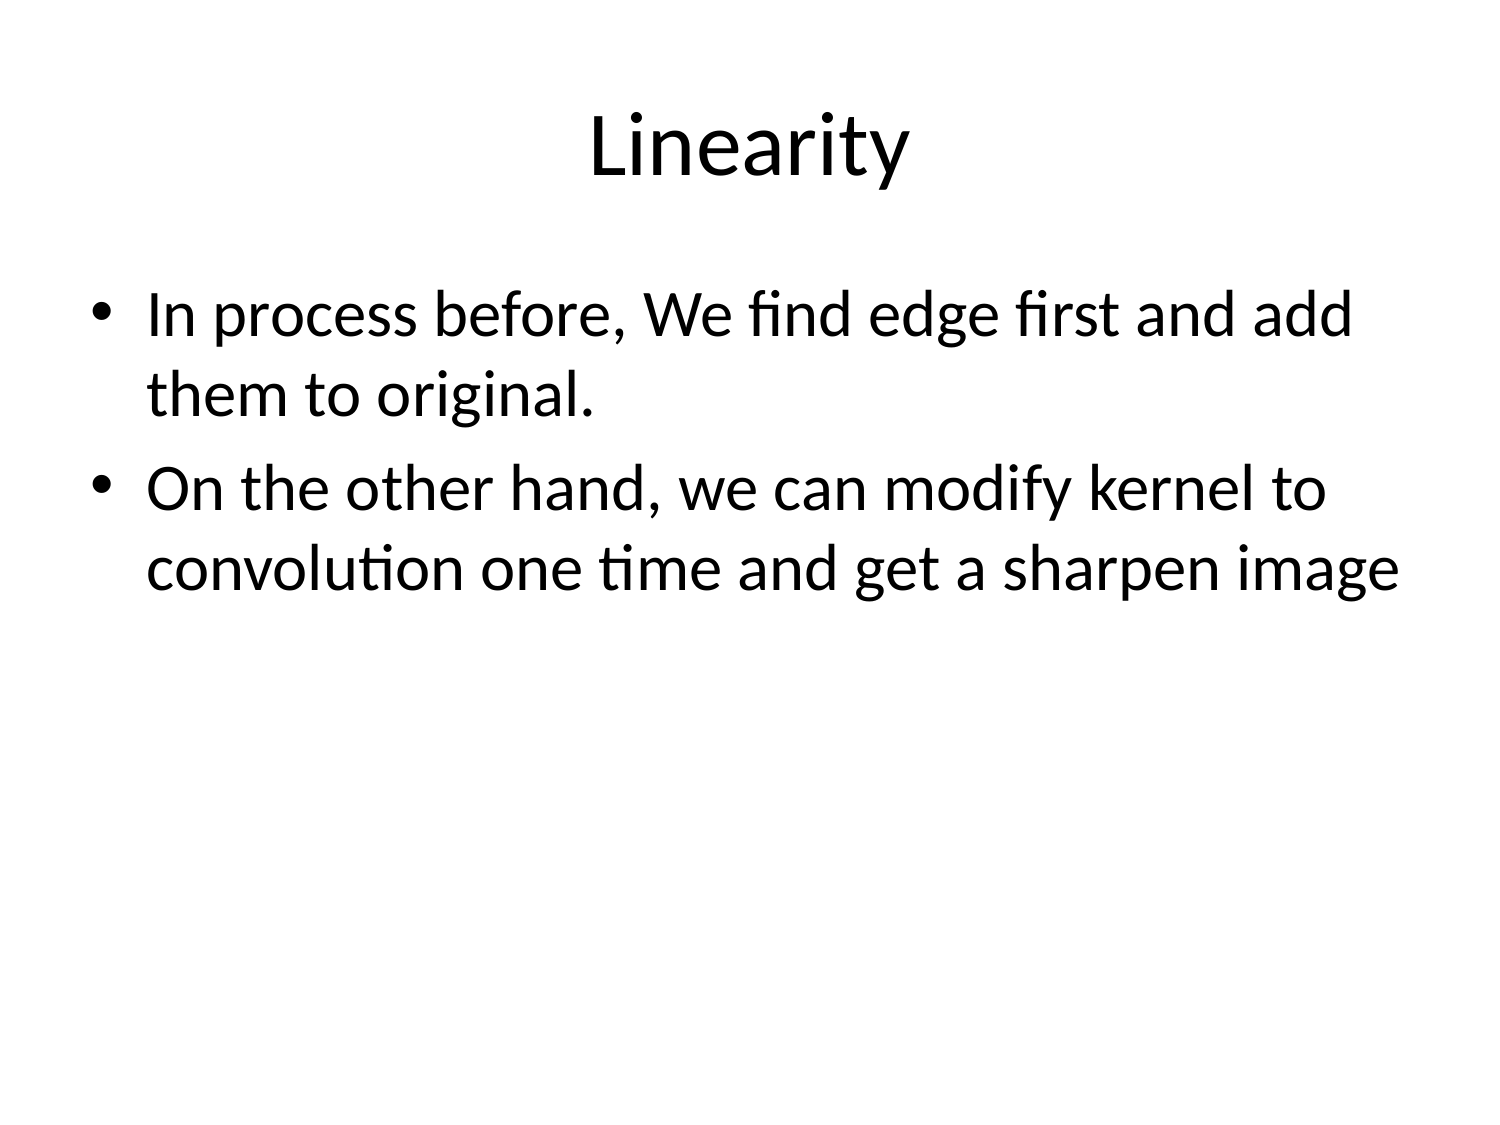

# Linearity
In process before, We find edge first and add them to original.
On the other hand, we can modify kernel to convolution one time and get a sharpen image